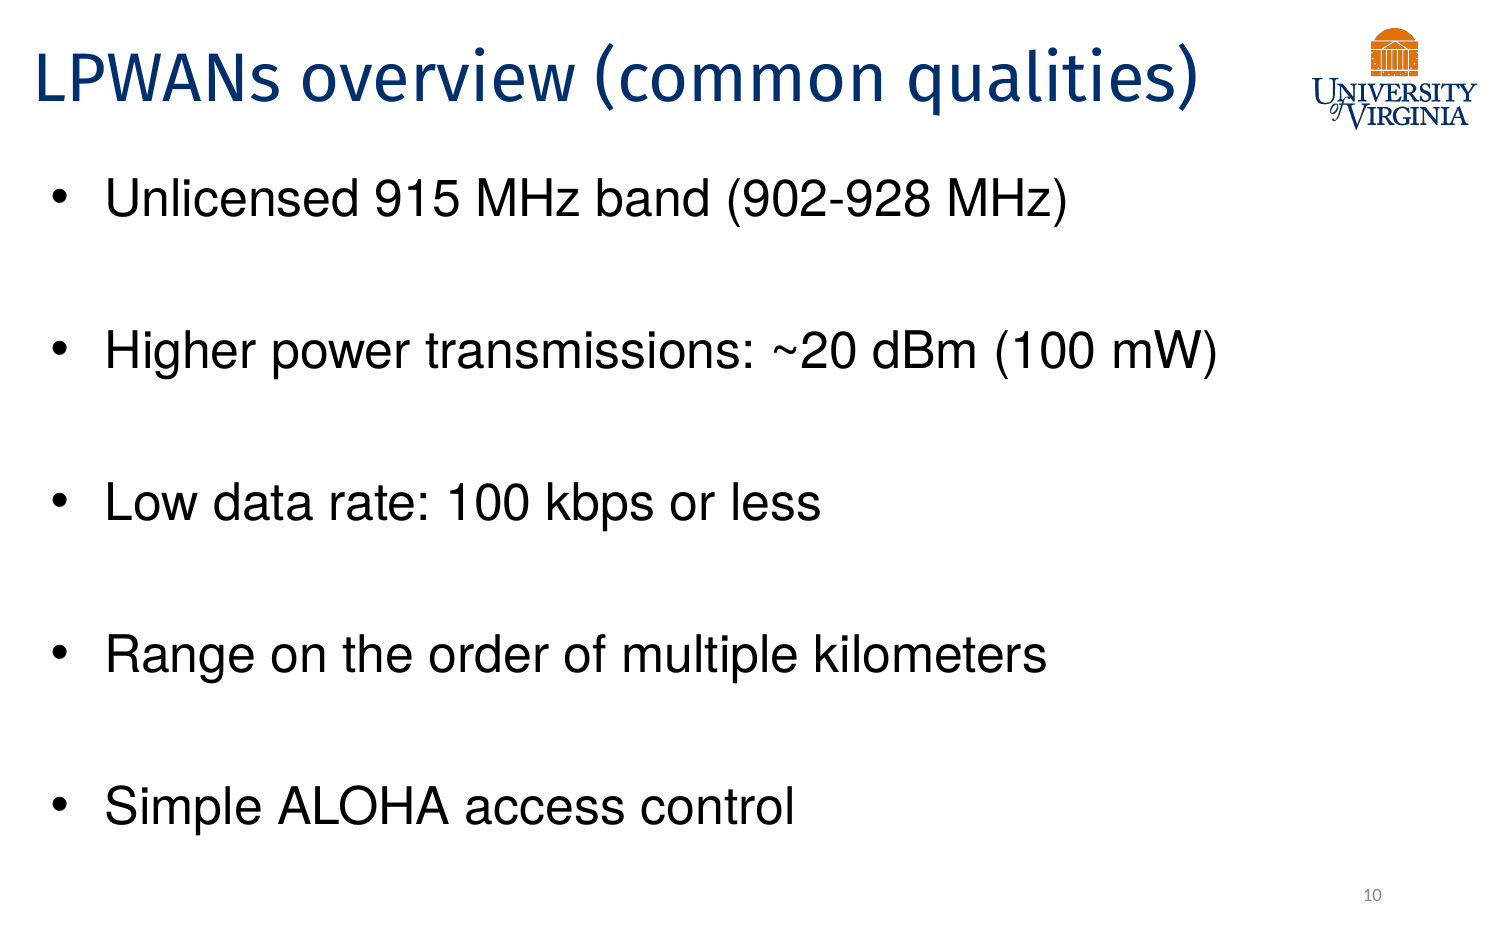

# LPWANs overview (common qualities)
Unlicensed 915 MHz band (902-928 MHz)

Higher power transmissions: ~20 dBm (100 mW)

Low data rate: 100 kbps or less

Range on the order of multiple kilometers

Simple ALOHA access control

10